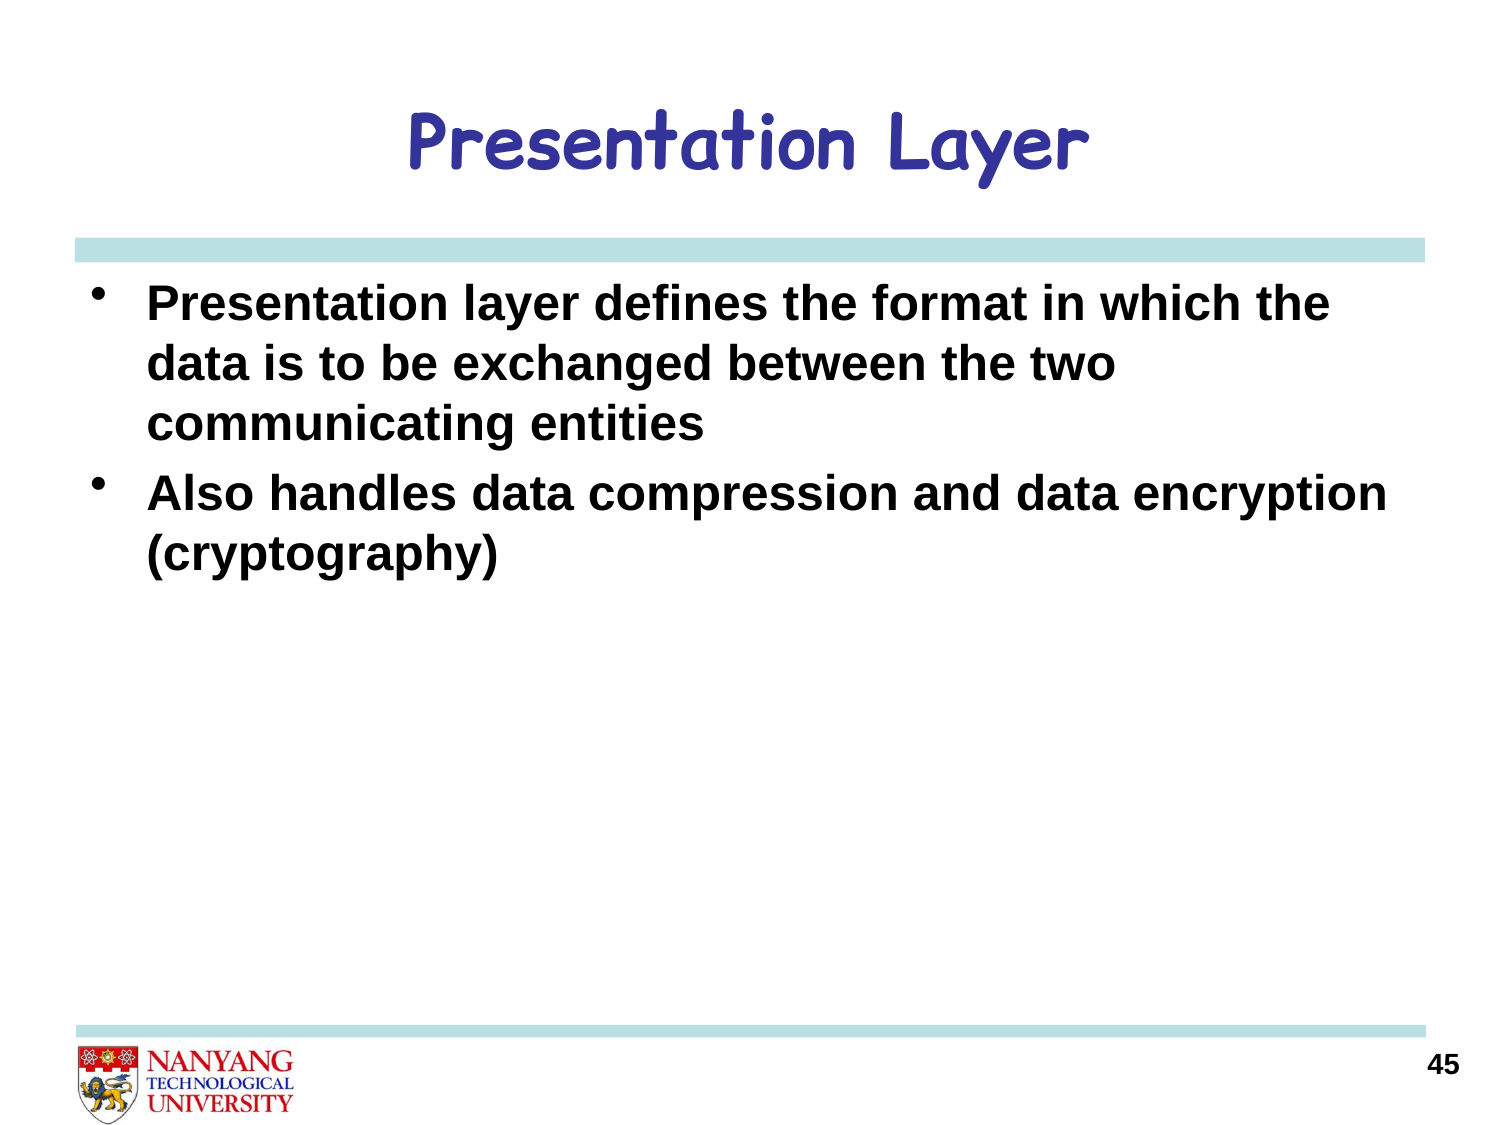

# Presentation Layer
Presentation layer defines the format in which the data is to be exchanged between the two communicating entities
Also handles data compression and data encryption (cryptography)
45